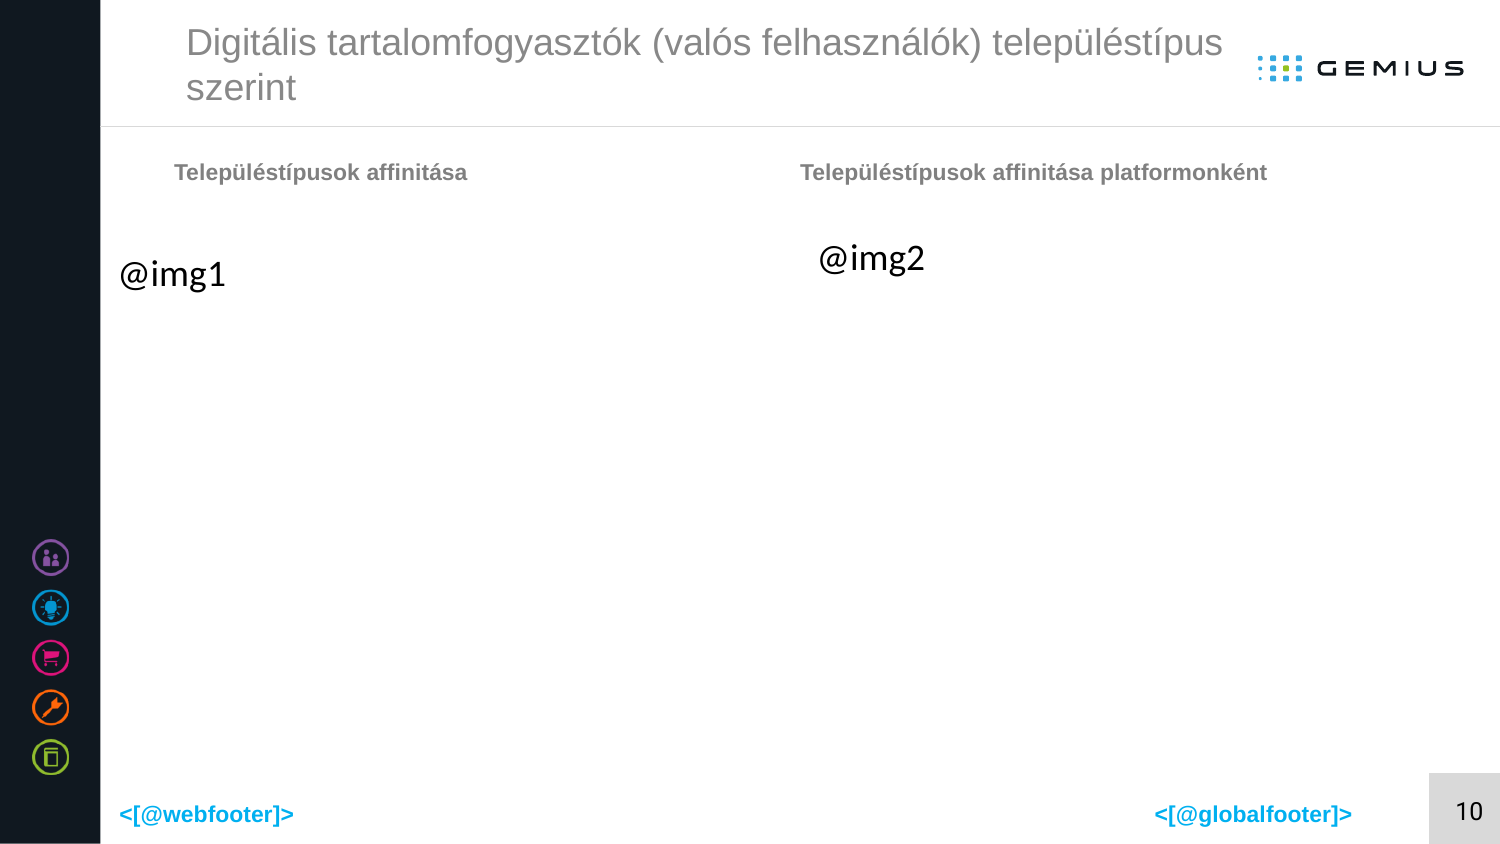

# Digitális tartalomfogyasztók (valós felhasználók) településtípus szerint
Településtípusok affinitása
Településtípusok affinitása platformonként
@img2
@img1
<[@webfooter]>
<[@globalfooter]>